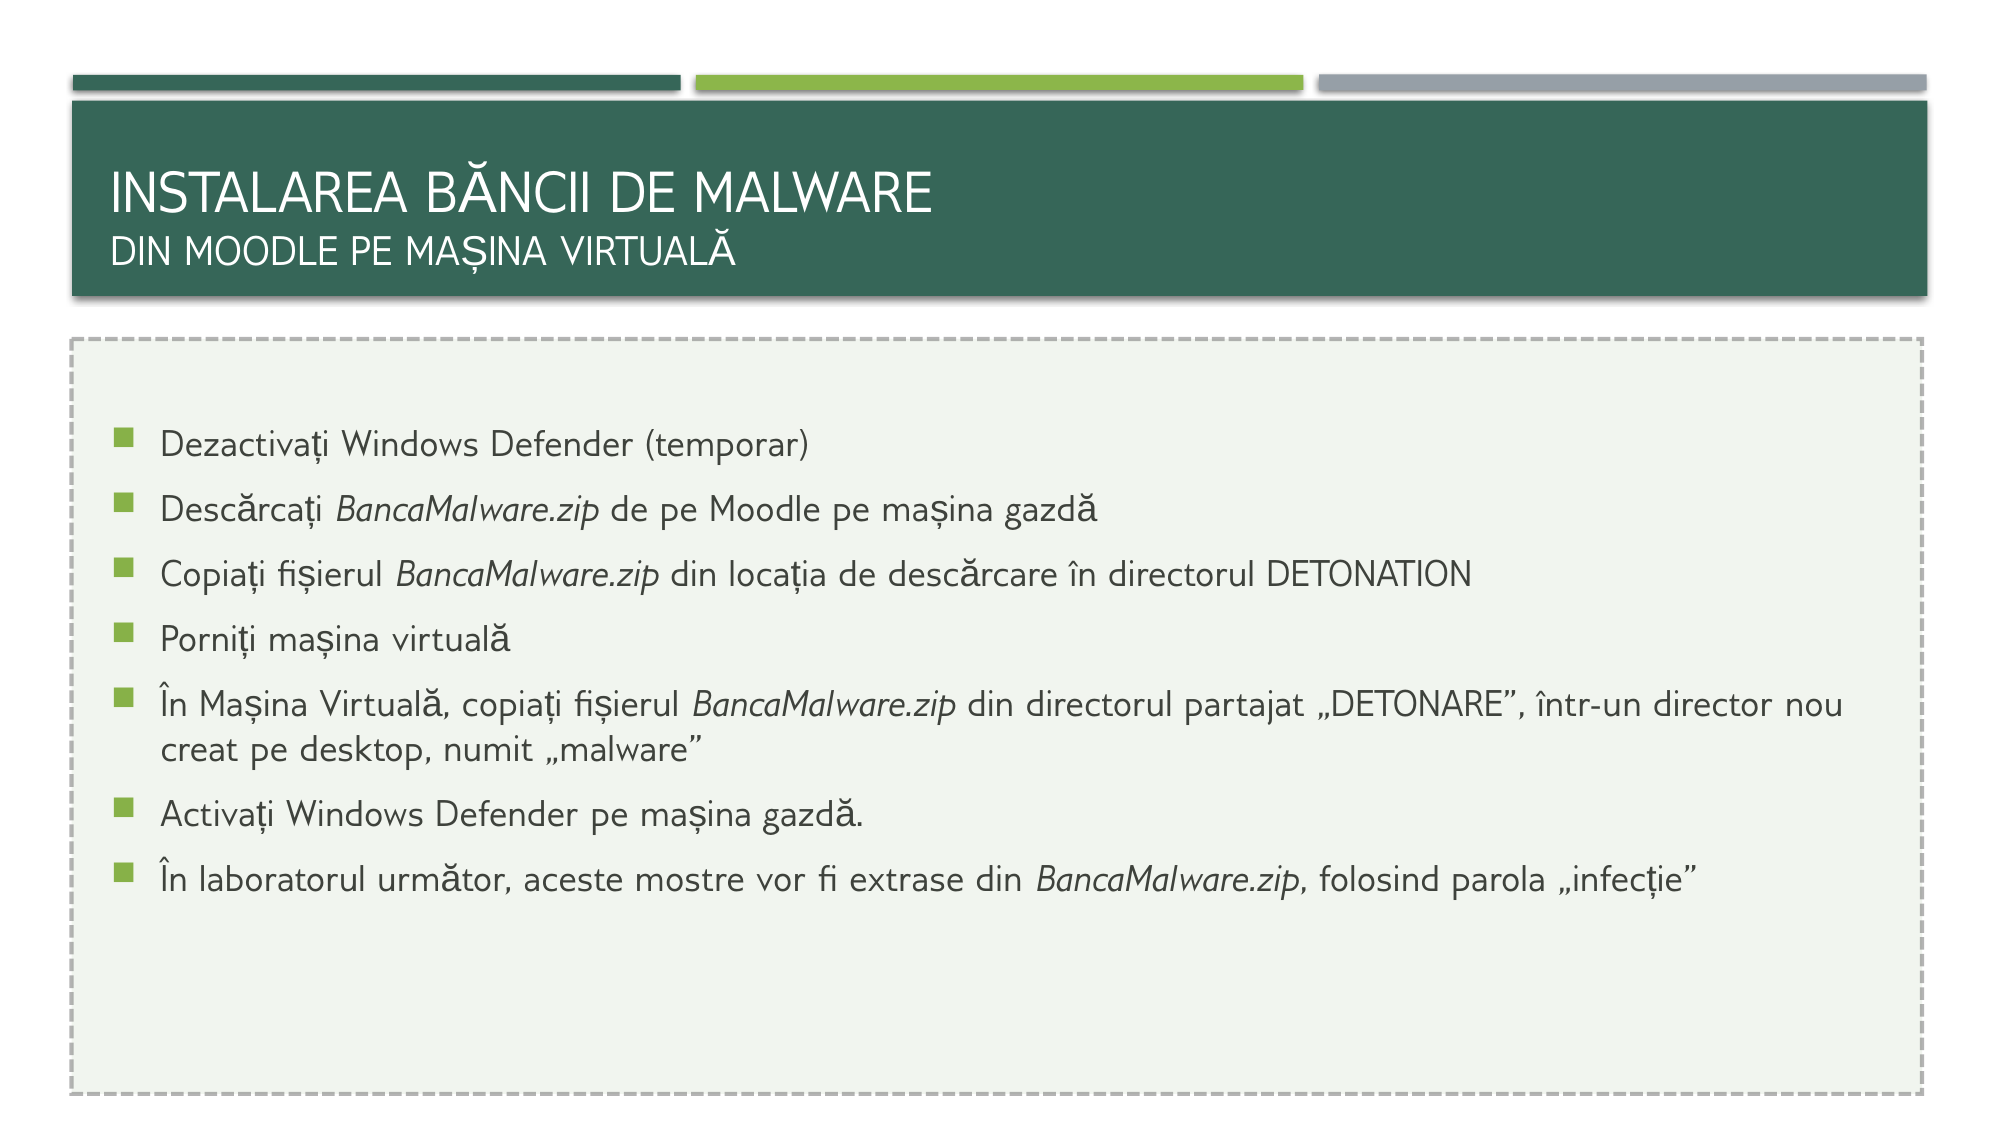

# Instalarea băncii de malware din Moodle pe mașina virtuală

Dezactivați Windows Defender (temporar)
Descărcați BancaMalware.zip de pe Moodle pe mașina gazdă
Copiați fișierul BancaMalware.zip din locația de descărcare în directorul DETONATION
Porniți mașina virtuală
În Mașina Virtuală, copiați fișierul BancaMalware.zip din directorul partajat „DETONARE”, într-un director nou creat pe desktop, numit „malware”
Activați Windows Defender pe mașina gazdă.
În laboratorul următor, aceste mostre vor fi extrase din BancaMalware.zip, folosind parola „infecție”